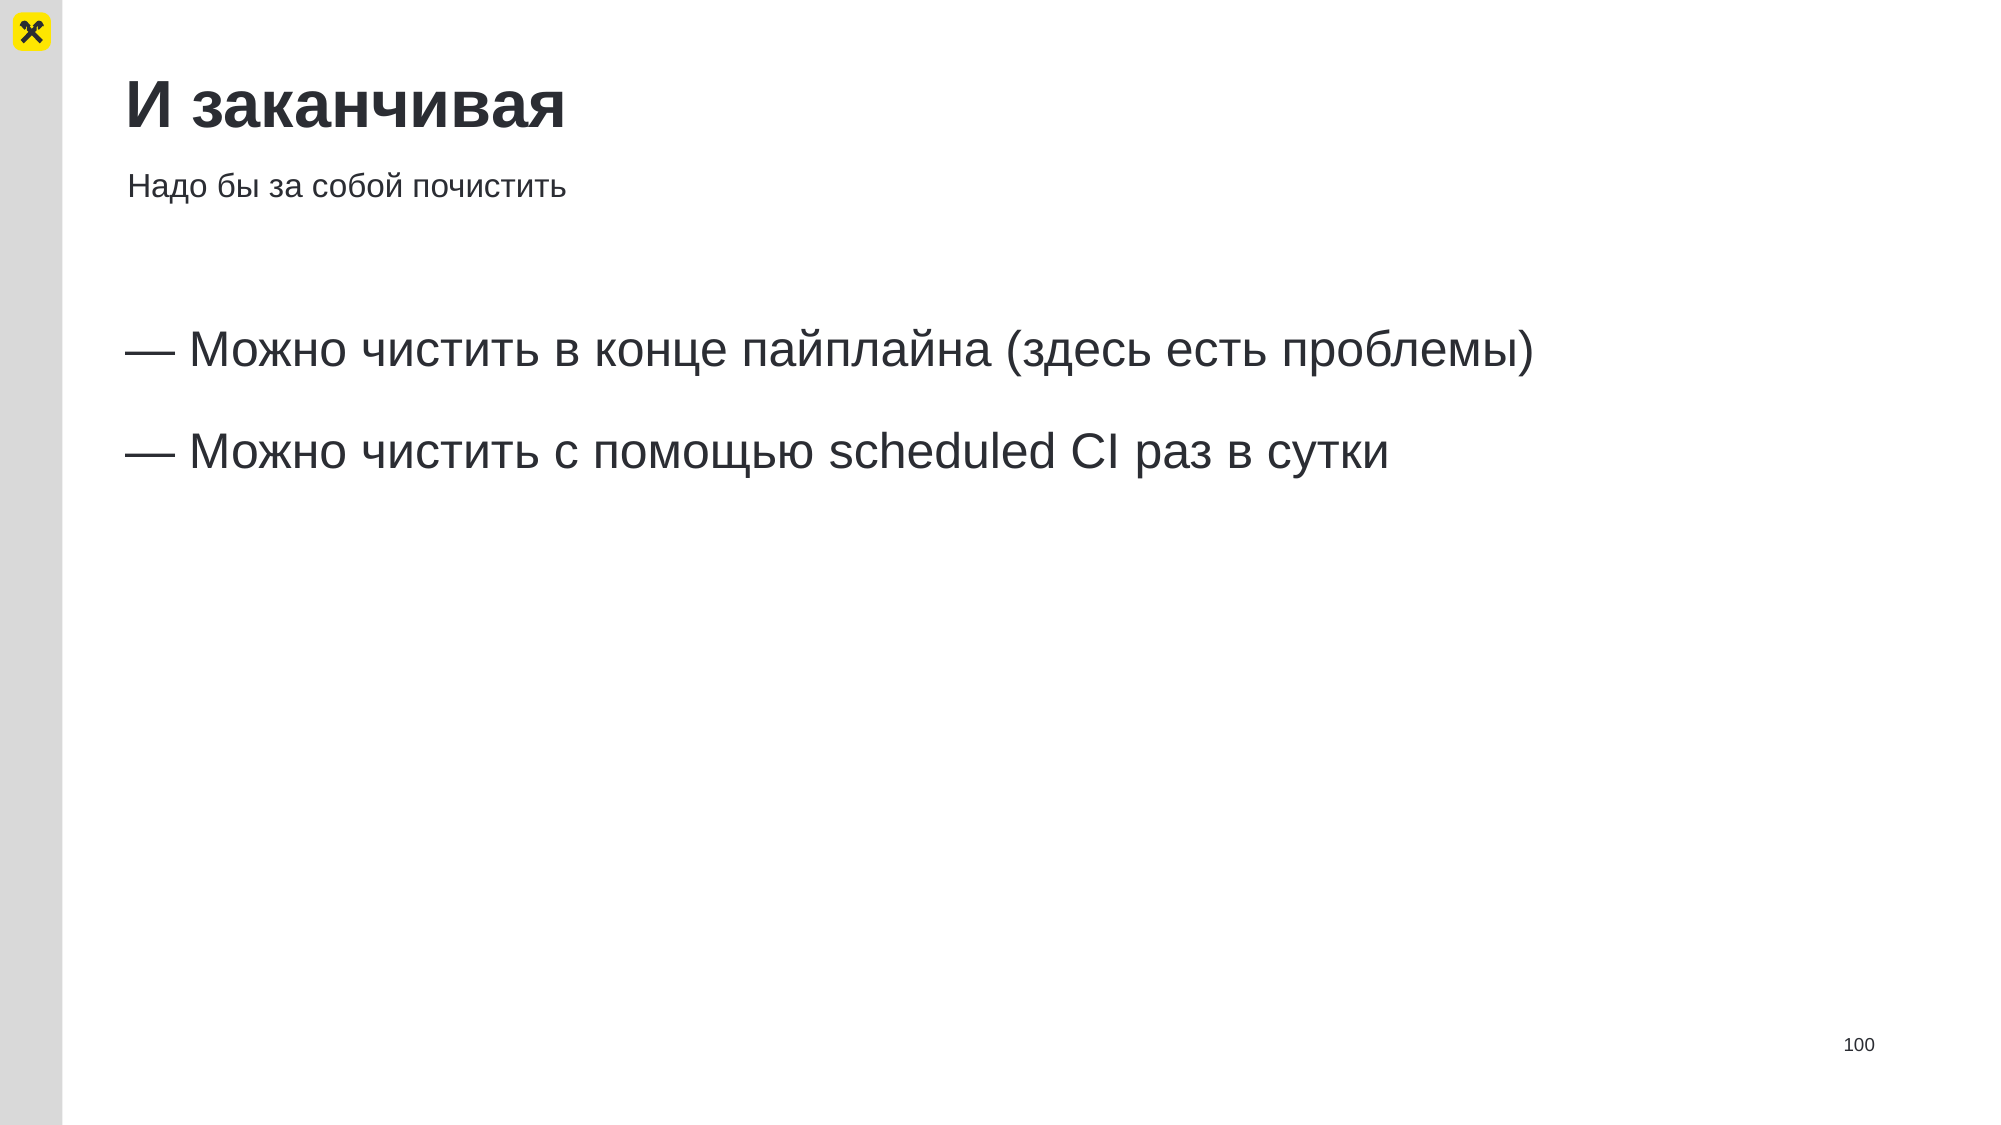

# И заканчивая
Надо бы за собой почистить
— Можно чистить в конце пайплайна (здесь есть проблемы)
— Можно чистить с помощью scheduled CI раз в сутки

100